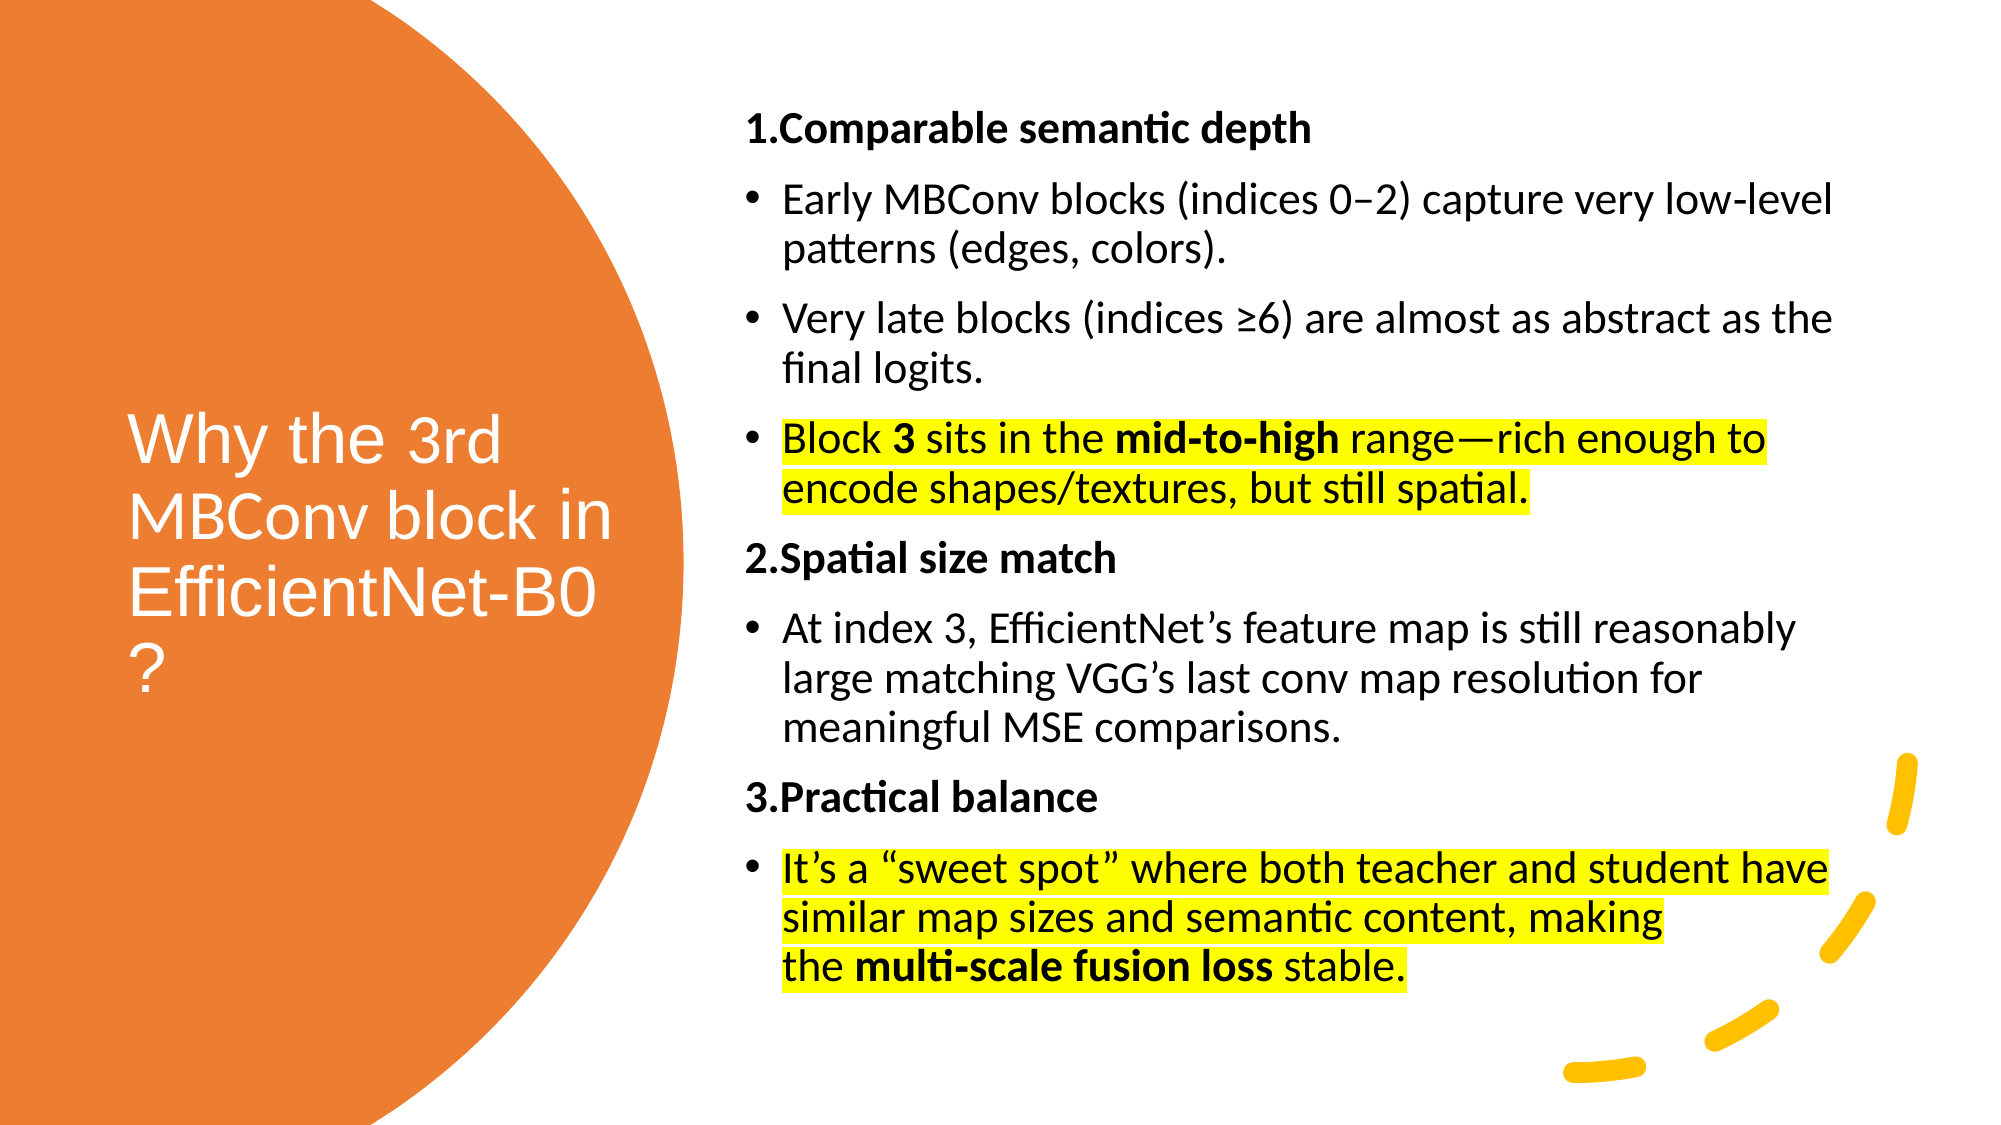

1.Comparable semantic depth
Early MBConv blocks (indices 0–2) capture very low‑level patterns (edges, colors).
Very late blocks (indices ≥6) are almost as abstract as the final logits.
Block 3 sits in the mid‑to‑high range—rich enough to encode shapes/textures, but still spatial.
2.Spatial size match
At index 3, EfficientNet’s feature map is still reasonably large matching VGG’s last conv map resolution for meaningful MSE comparisons.
3.Practical balance
It’s a “sweet spot” where both teacher and student have similar map sizes and semantic content, making the multi‑scale fusion loss stable.

# Why the 3rd MBConv block in EfficientNet‑B0?